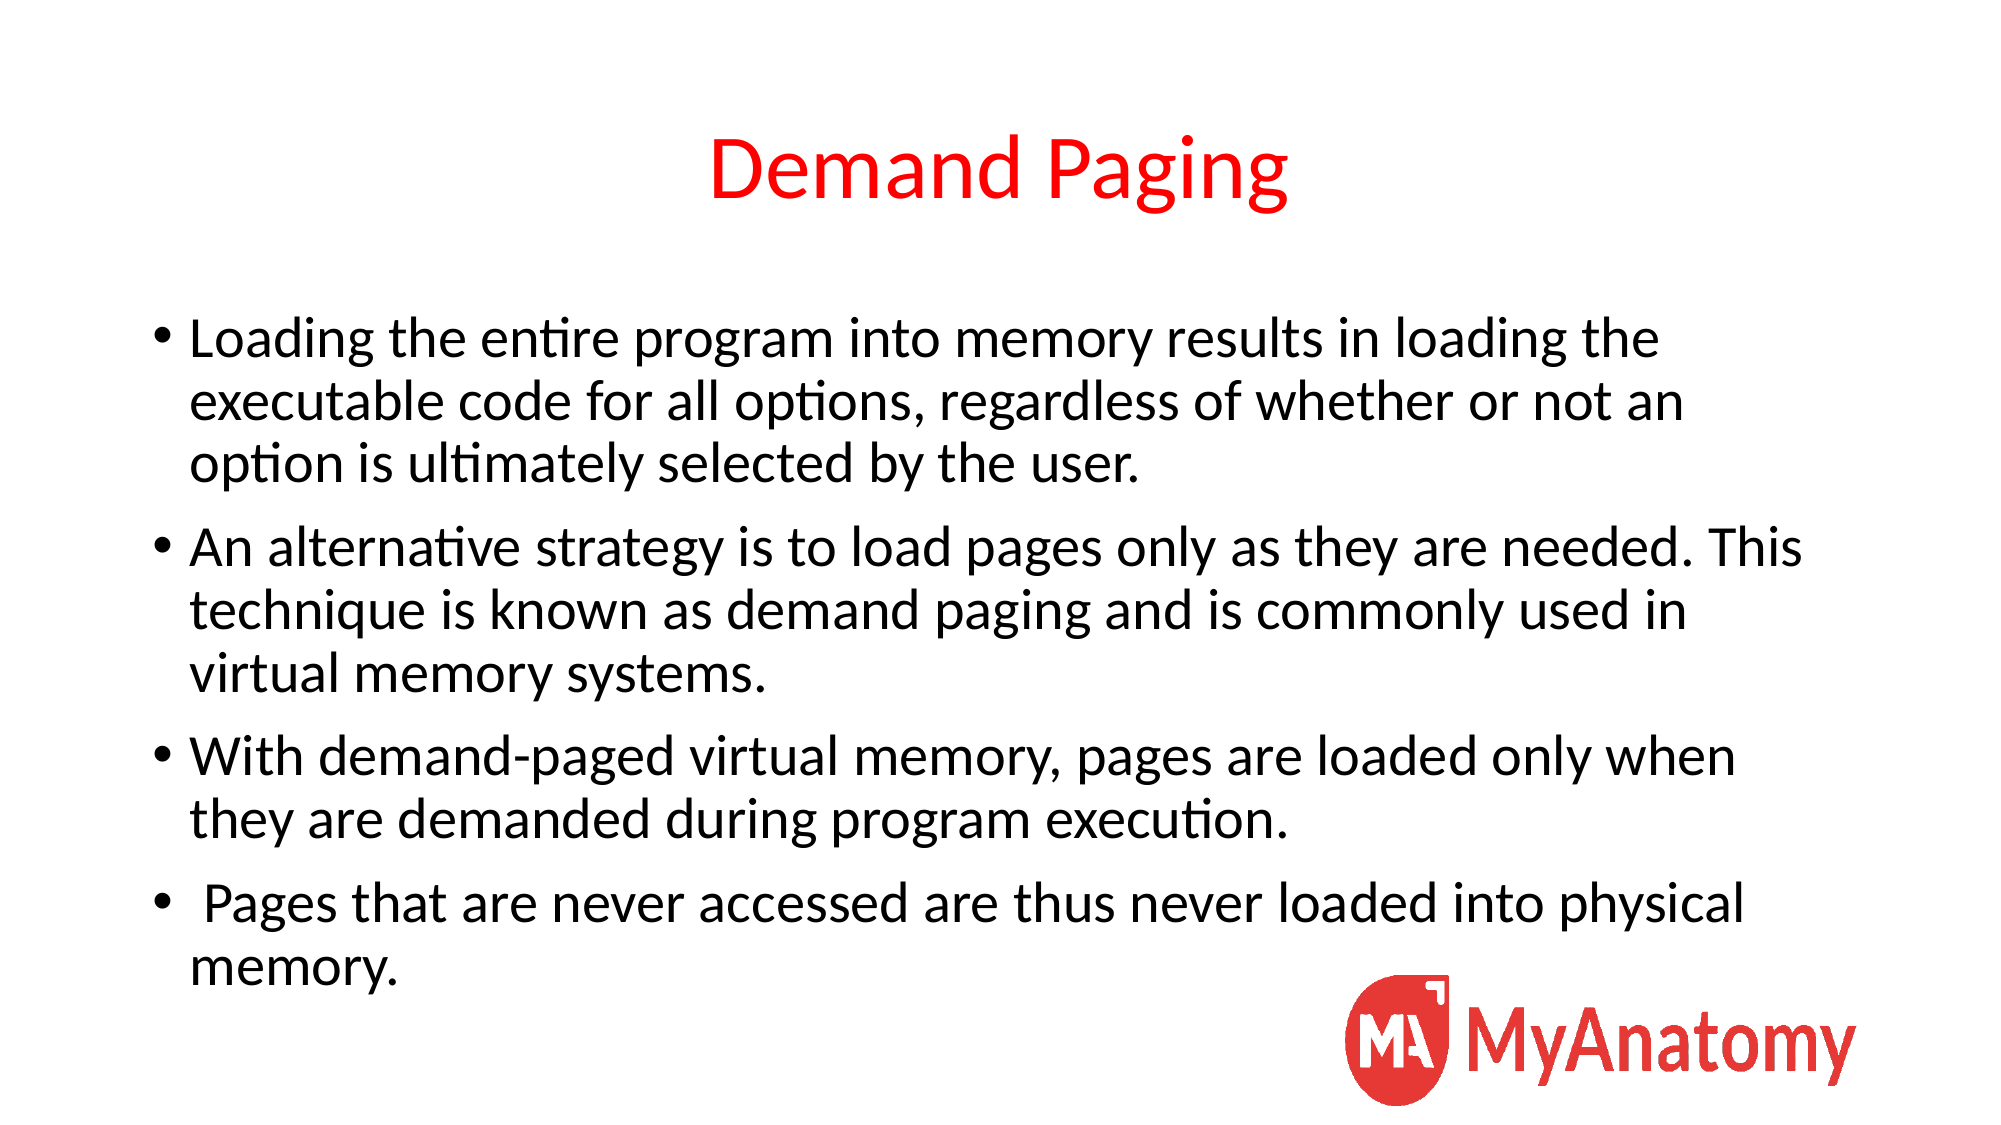

# Demand Paging
Loading the entire program into memory results in loading the executable code for all options, regardless of whether or not an option is ultimately selected by the user.
An alternative strategy is to load pages only as they are needed. This technique is known as demand paging and is commonly used in virtual memory systems.
With demand-paged virtual memory, pages are loaded only when they are demanded during program execution.
 Pages that are never accessed are thus never loaded into physical memory.